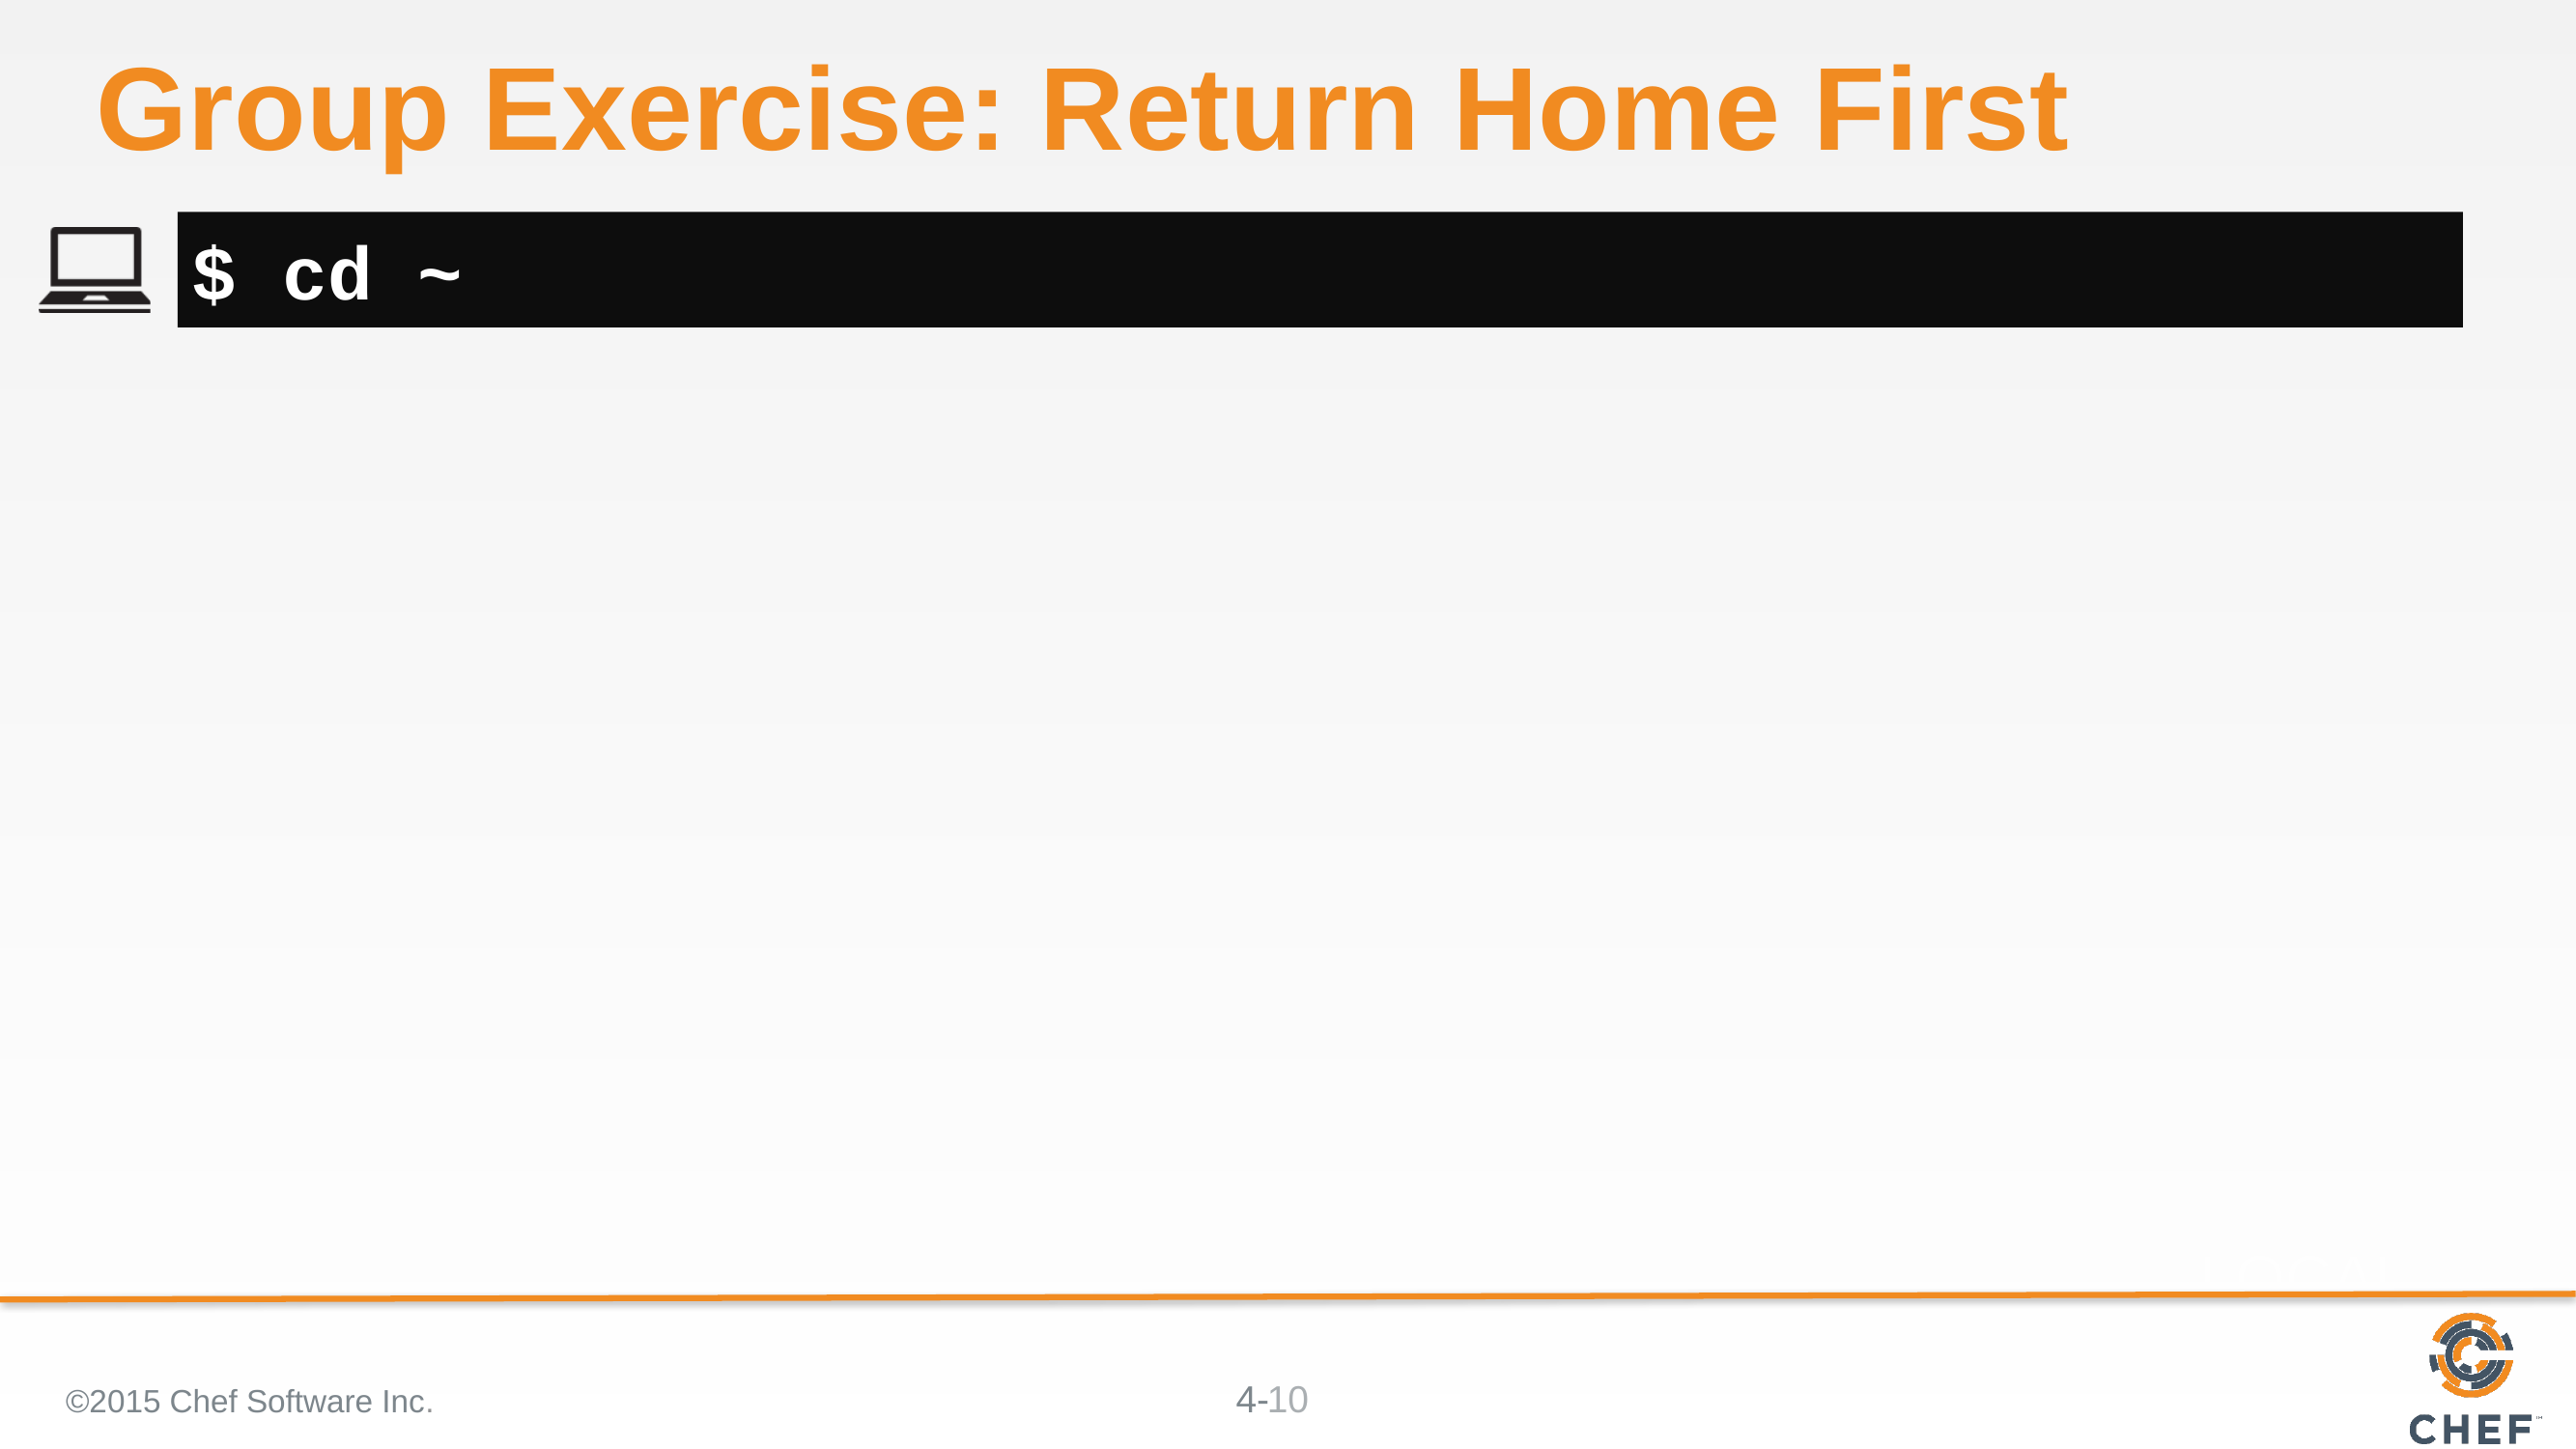

# Group Exercise: Return Home First
$ cd ~

©2015 Chef Software Inc.
10